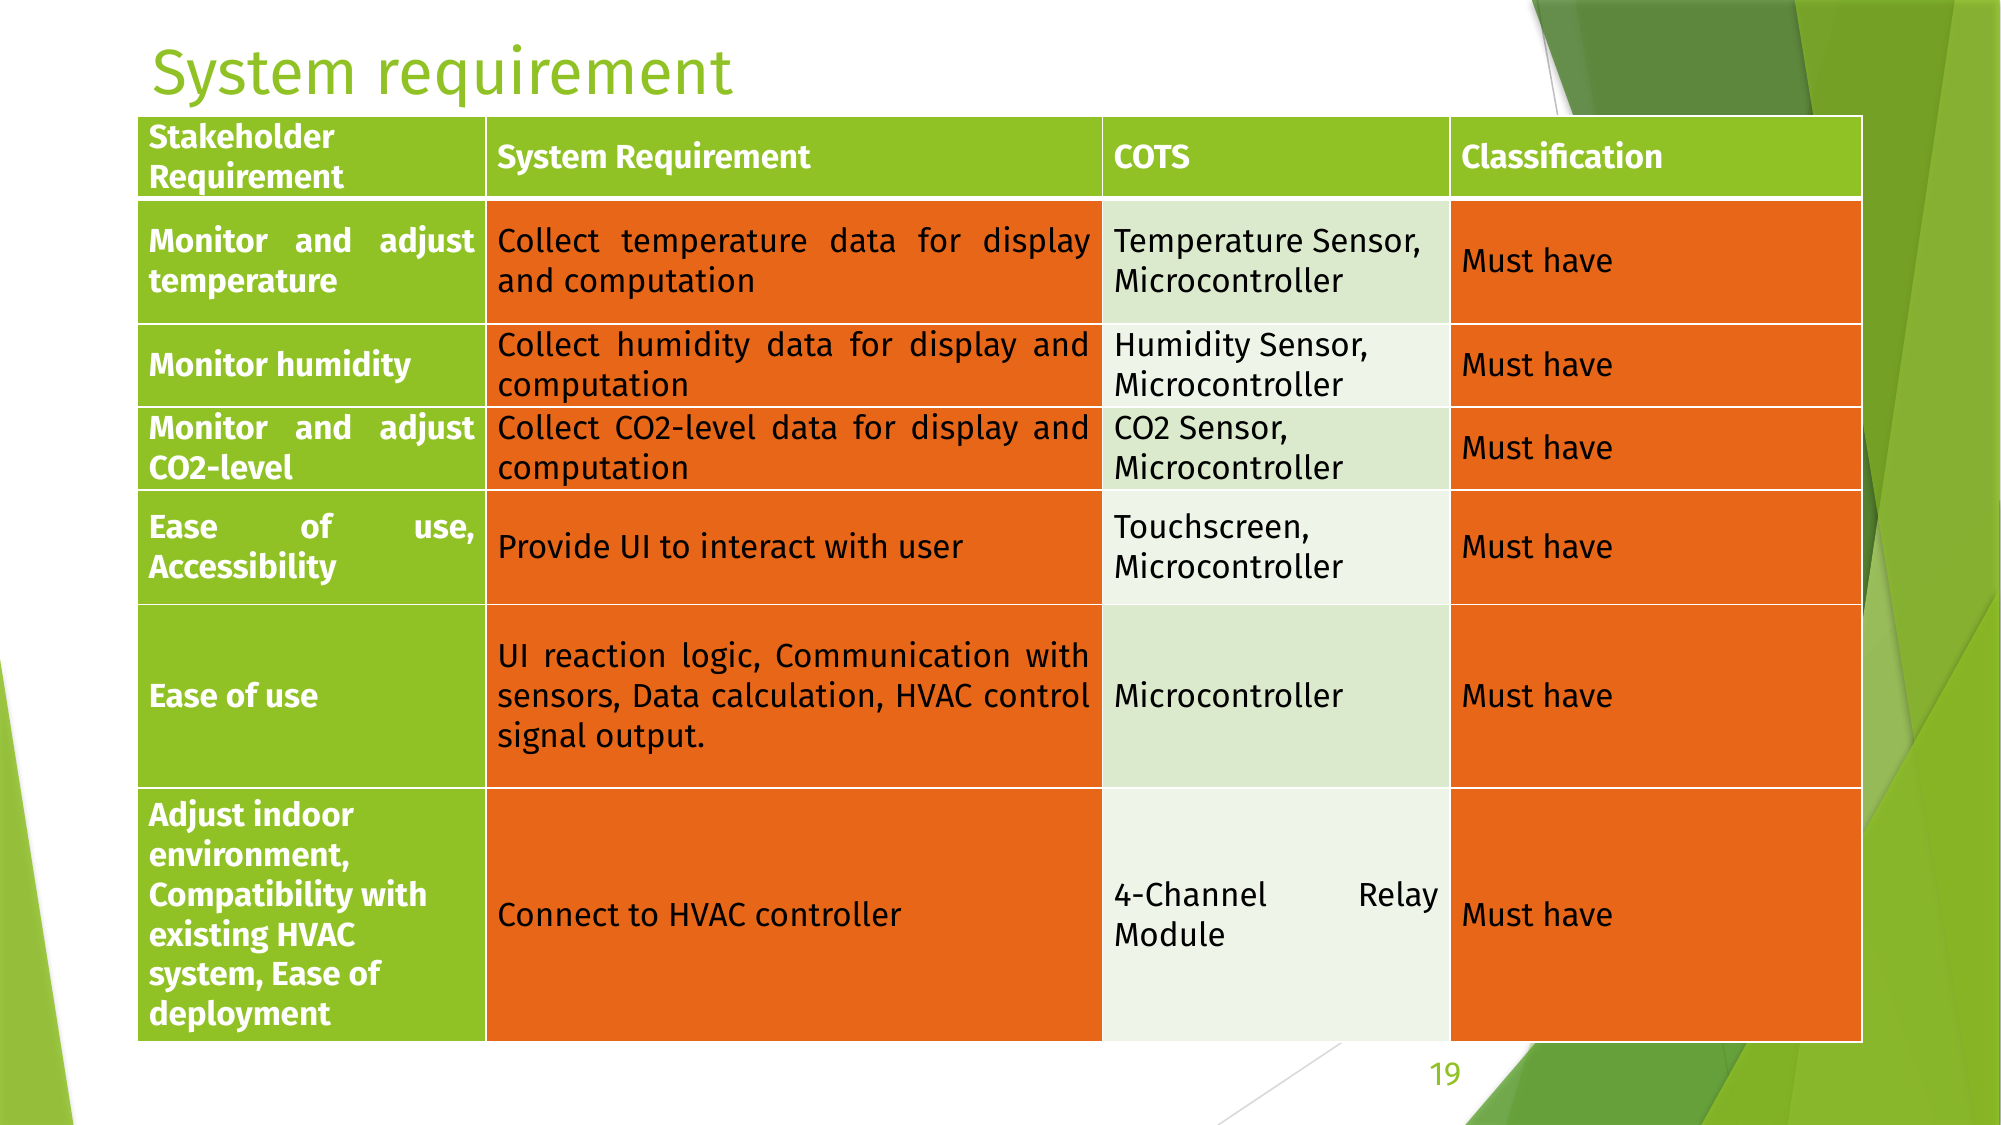

# System requirement
| Stakeholder Requirement | System Requirement | COTS | Classification |
| --- | --- | --- | --- |
| Monitor and adjust temperature | Collect temperature data for display and computation | Temperature Sensor, Microcontroller | Must have |
| Monitor humidity | Collect humidity data for display and computation | Humidity Sensor, Microcontroller | Must have |
| Monitor and adjust CO2-level | Collect CO2-level data for display and computation | CO2 Sensor, Microcontroller | Must have |
| Ease of use, Accessibility | Provide UI to interact with user | Touchscreen, Microcontroller | Must have |
| Ease of use | UI reaction logic, Communication with sensors, Data calculation, HVAC control signal output. | Microcontroller | Must have |
| Adjust indoor environment, Compatibility with existing HVAC system, Ease of deployment | Connect to HVAC controller | 4-Channel Relay Module | Must have |
19